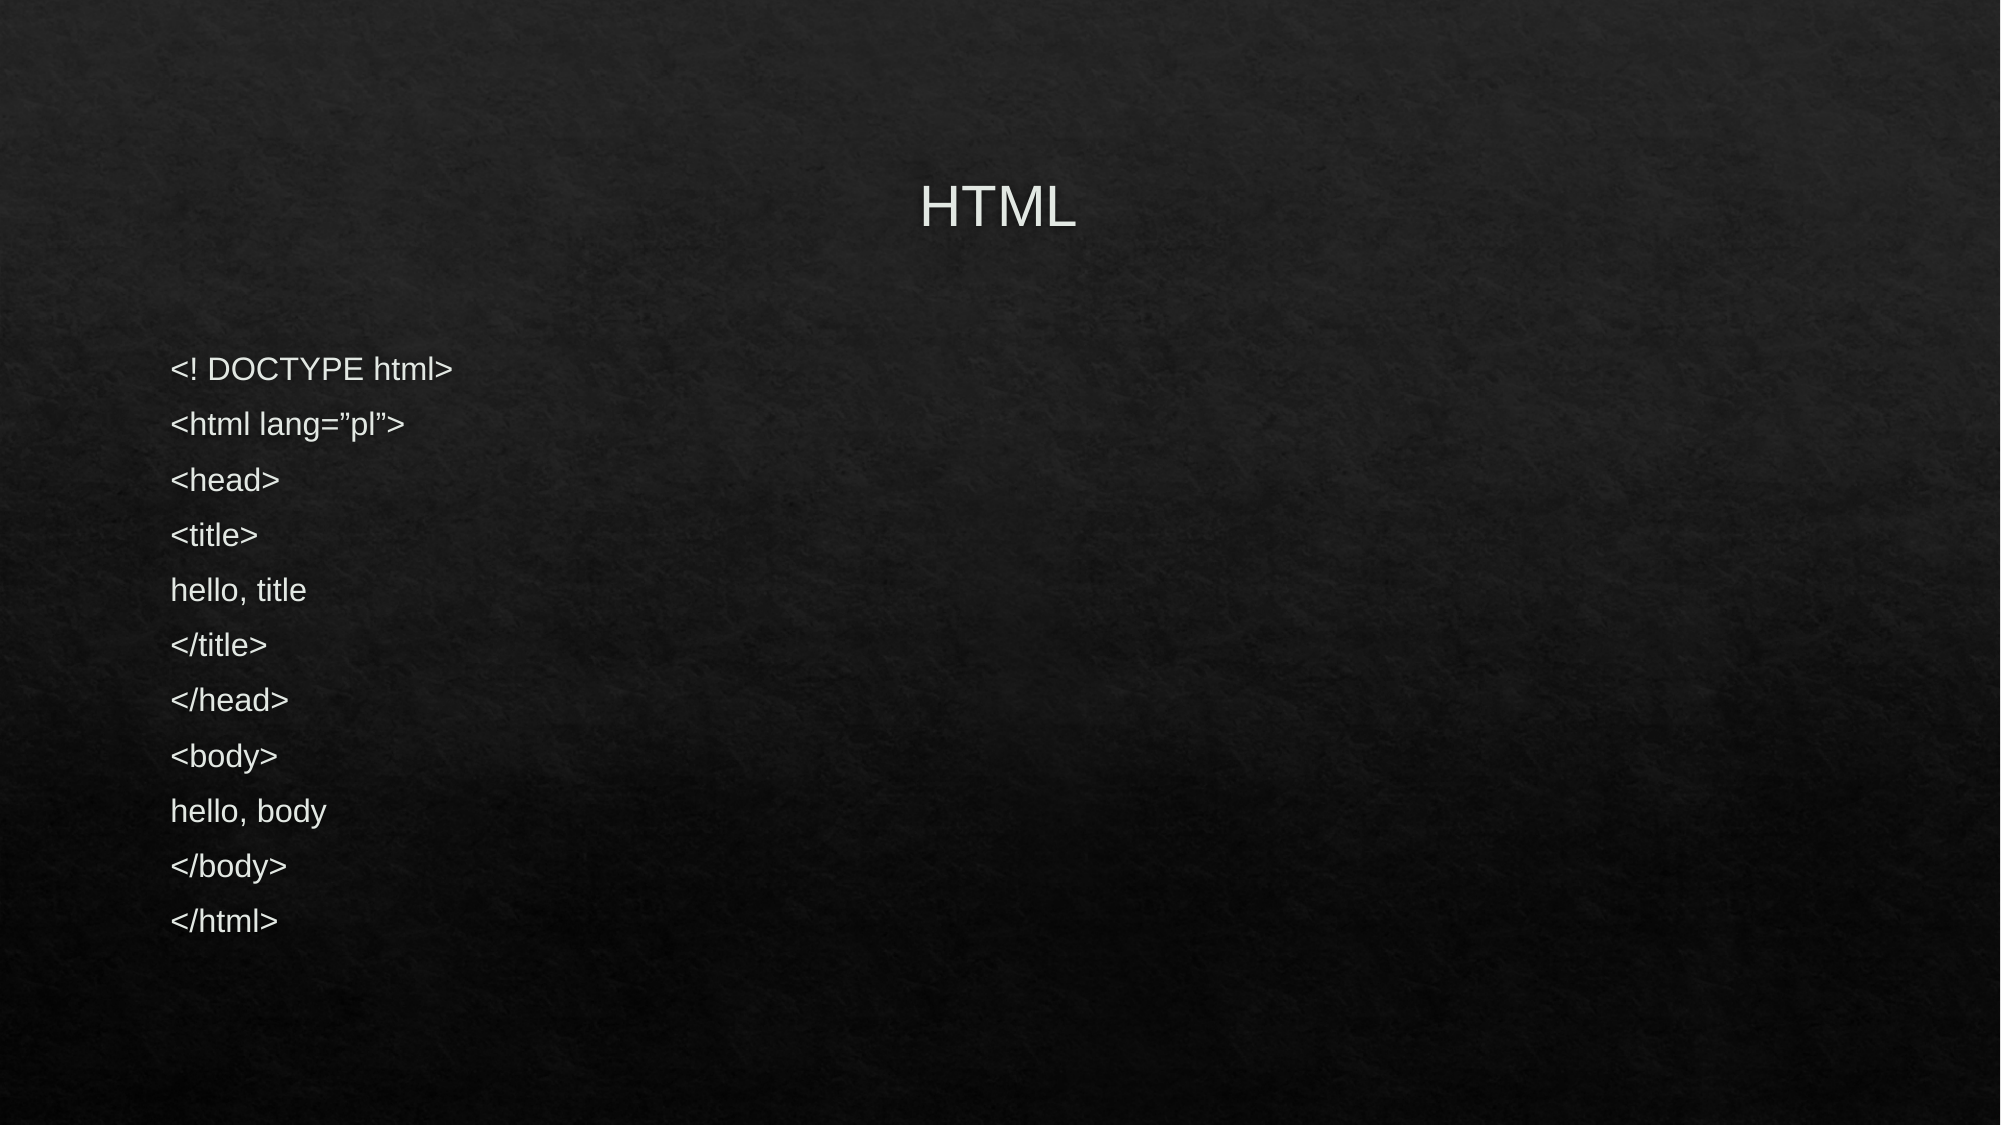

# HTML
<! DOCTYPE html>
<html lang=”pl”>
	<head>
		<title>
			hello, title
		</title>
	</head>
	<body>
		hello, body
	</body>
</html>